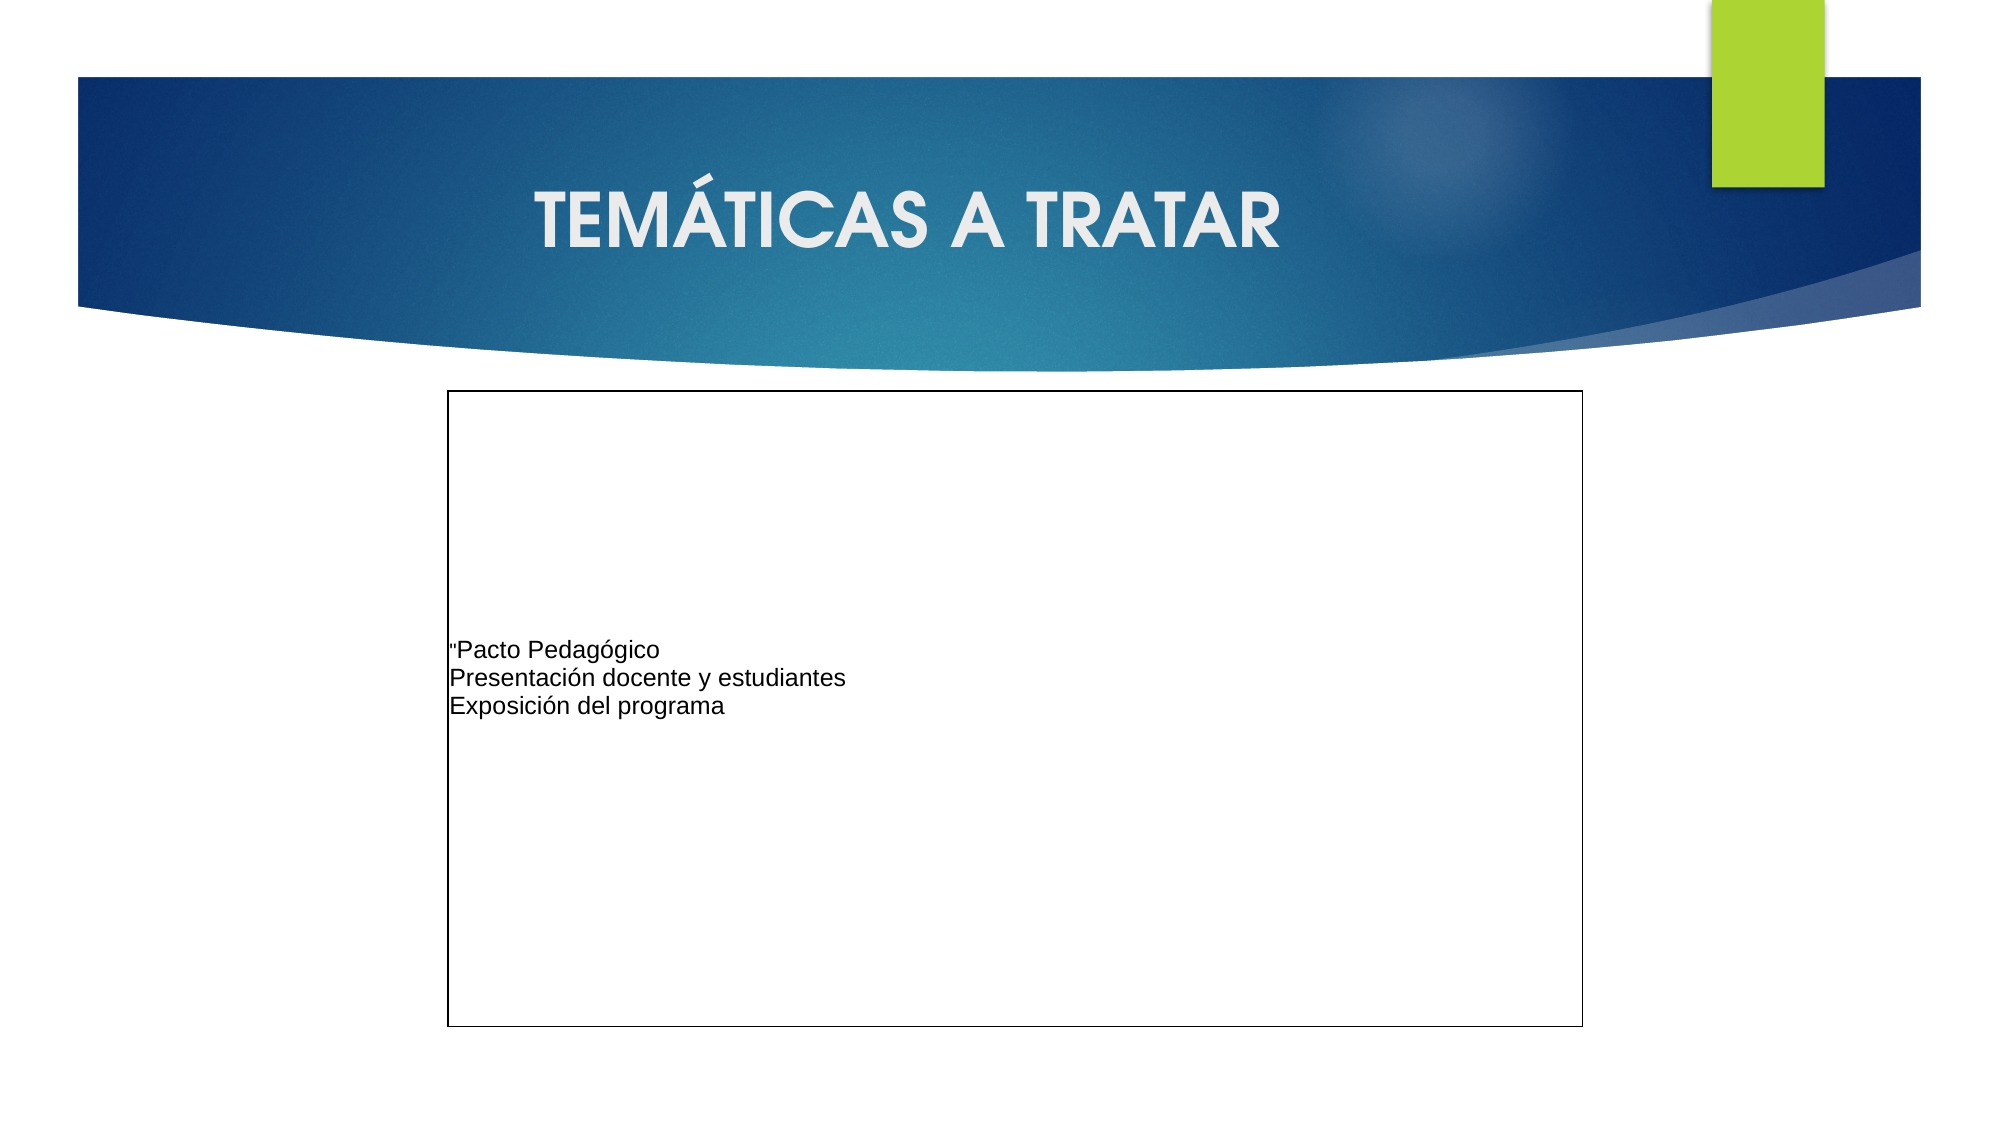

# TEMÁTICAS A TRATAR
| "Pacto Pedagógico Presentación docente y estudiantes Exposición del programa |
| --- |